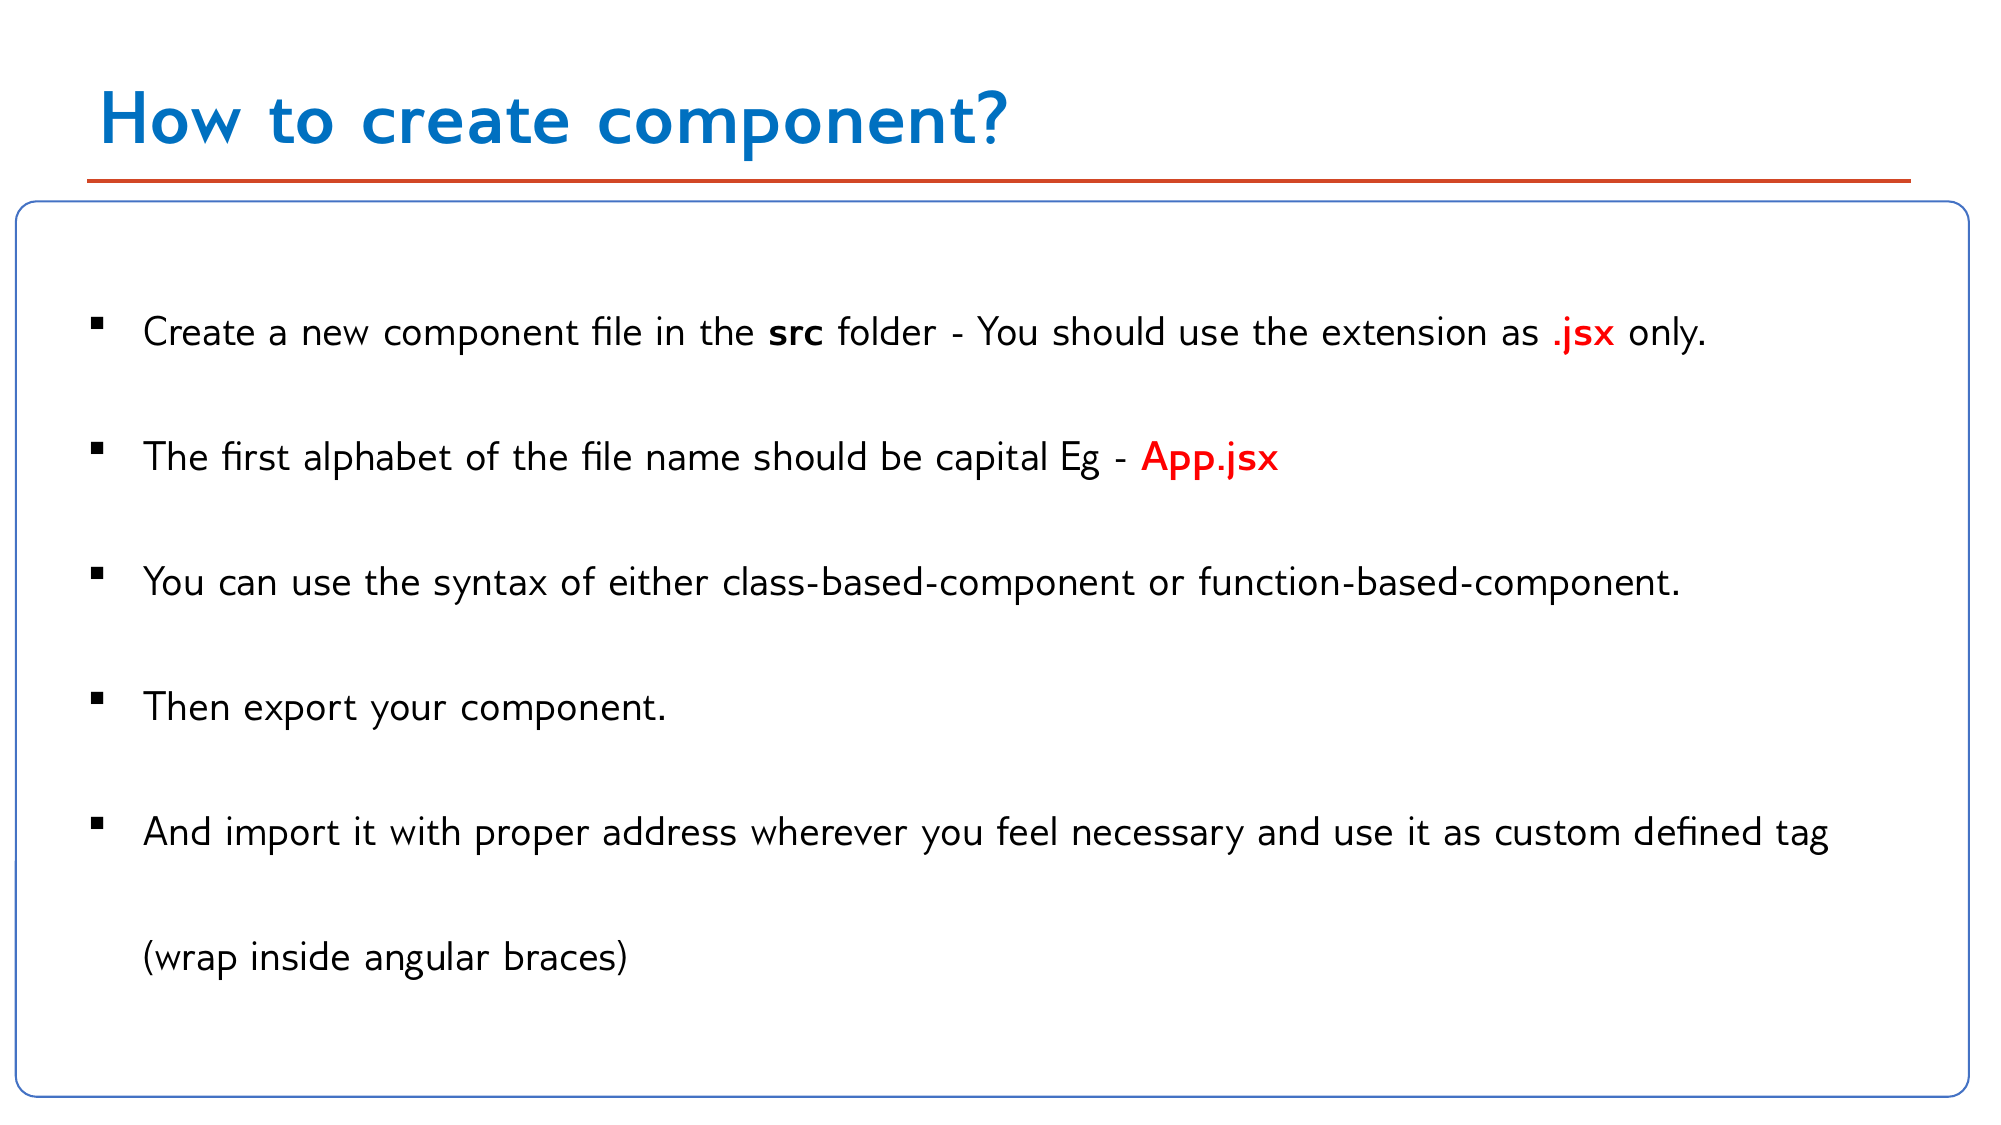

How to create component?
`
Create a new component file in the src folder - You should use the extension as .jsx only.
The first alphabet of the file name should be capital Eg - App.jsx
You can use the syntax of either class-based-component or function-based-component.
Then export your component.
And import it with proper address wherever you feel necessary and use it as custom defined tag (wrap inside angular braces)